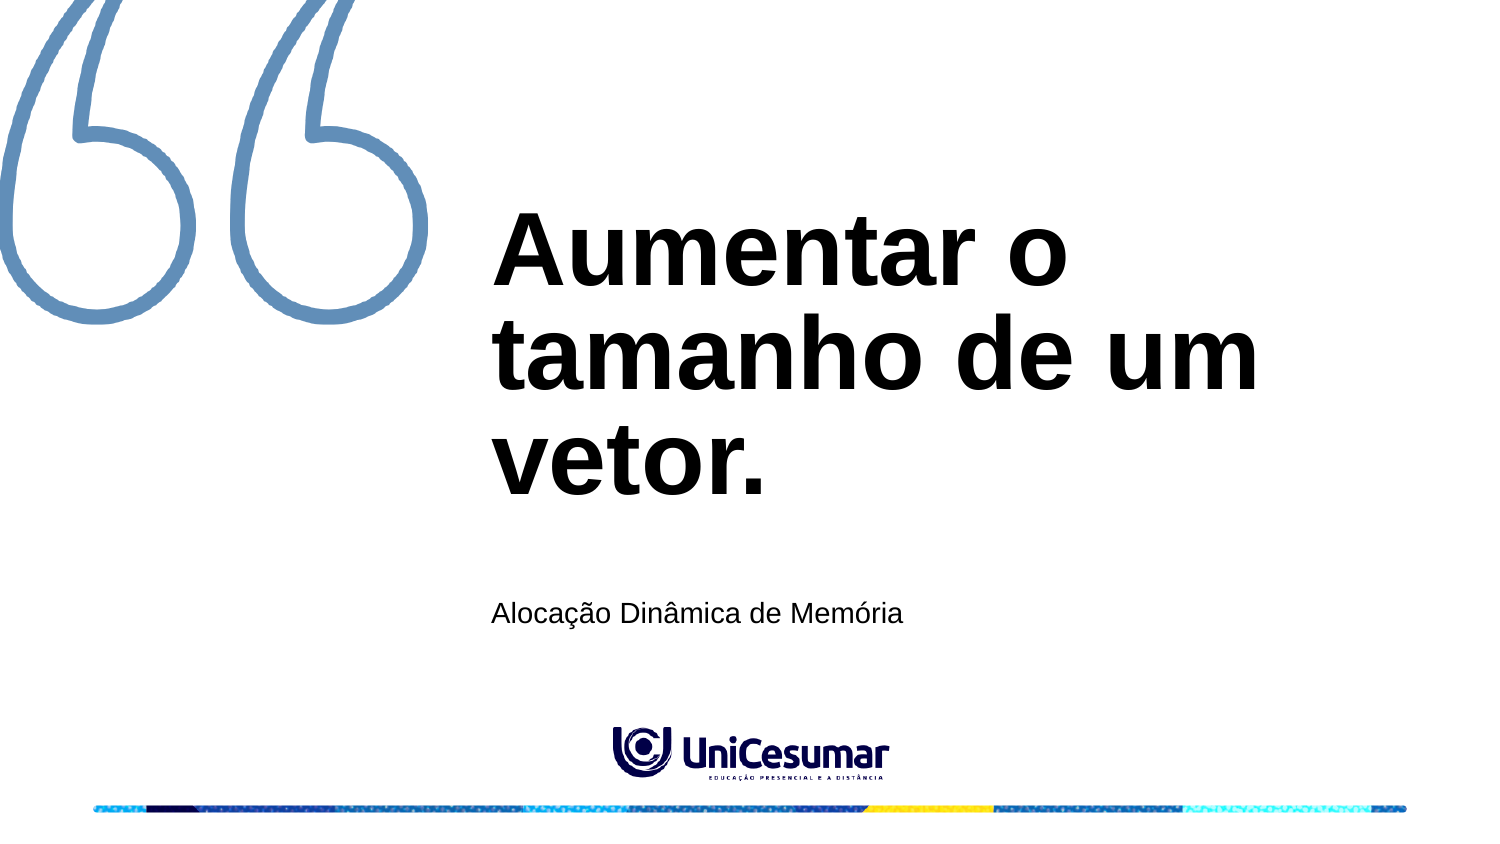

Aumentar o tamanho de um vetor.
Alocação Dinâmica de Memória